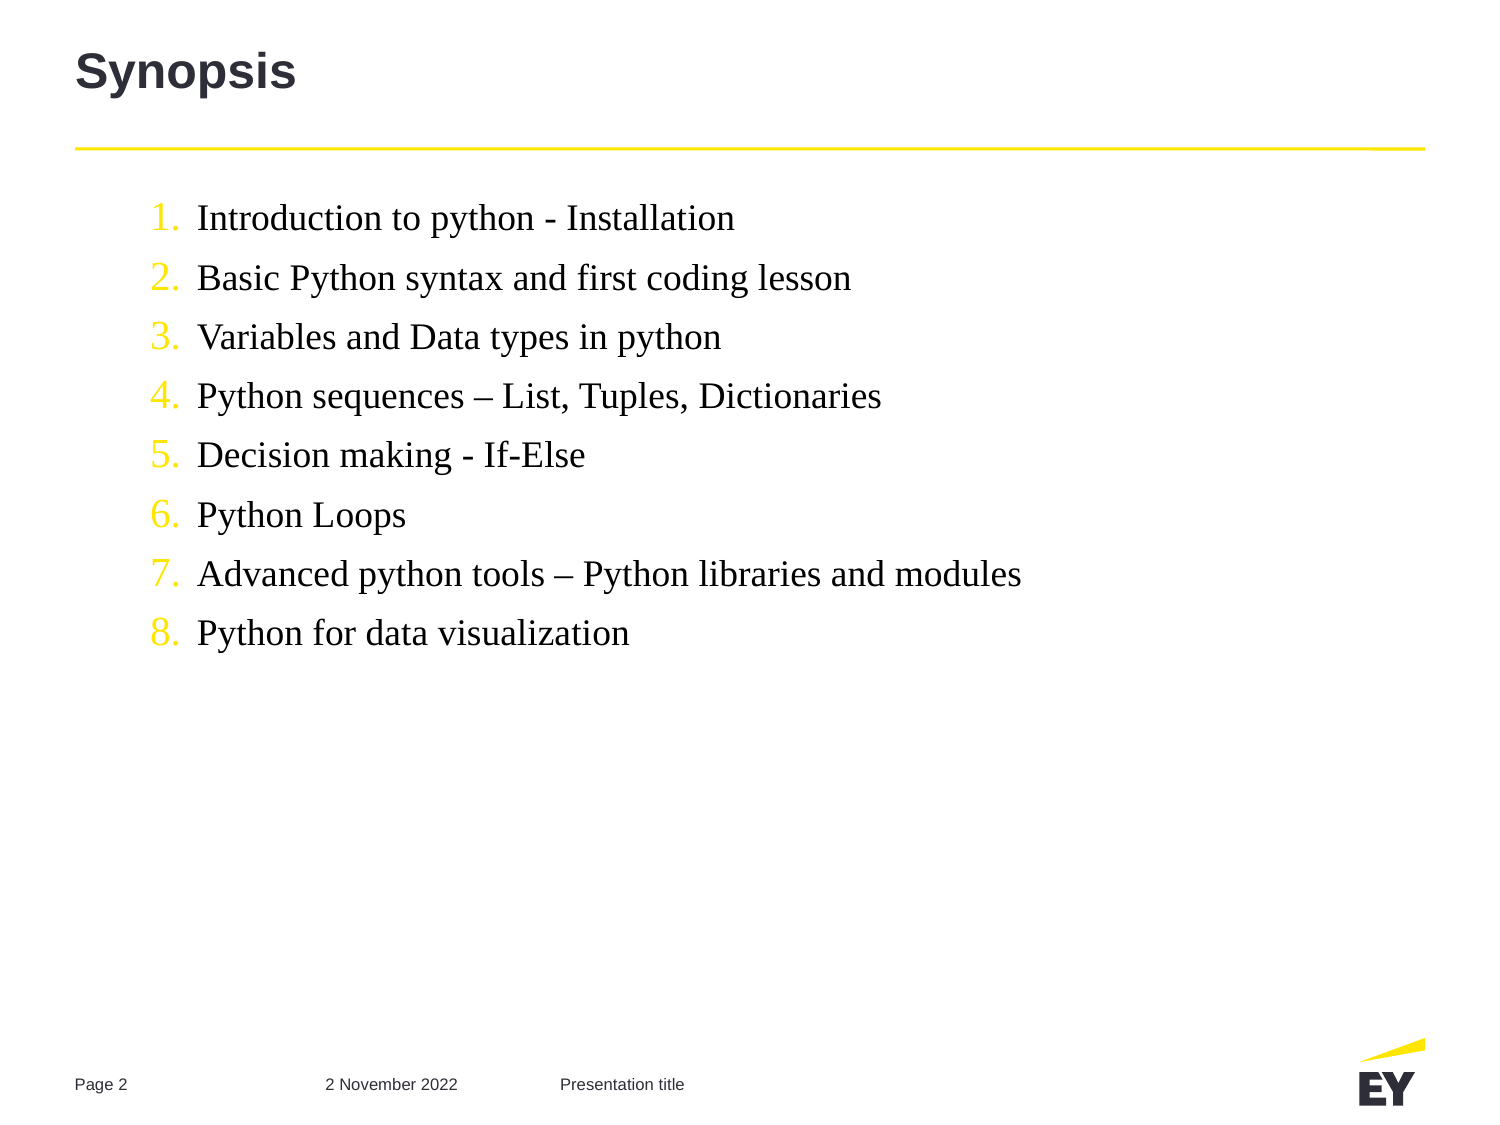

# Synopsis
Introduction to python - Installation
Basic Python syntax and first coding lesson
Variables and Data types in python
Python sequences – List, Tuples, Dictionaries
Decision making - If-Else
Python Loops
Advanced python tools – Python libraries and modules
Python for data visualization